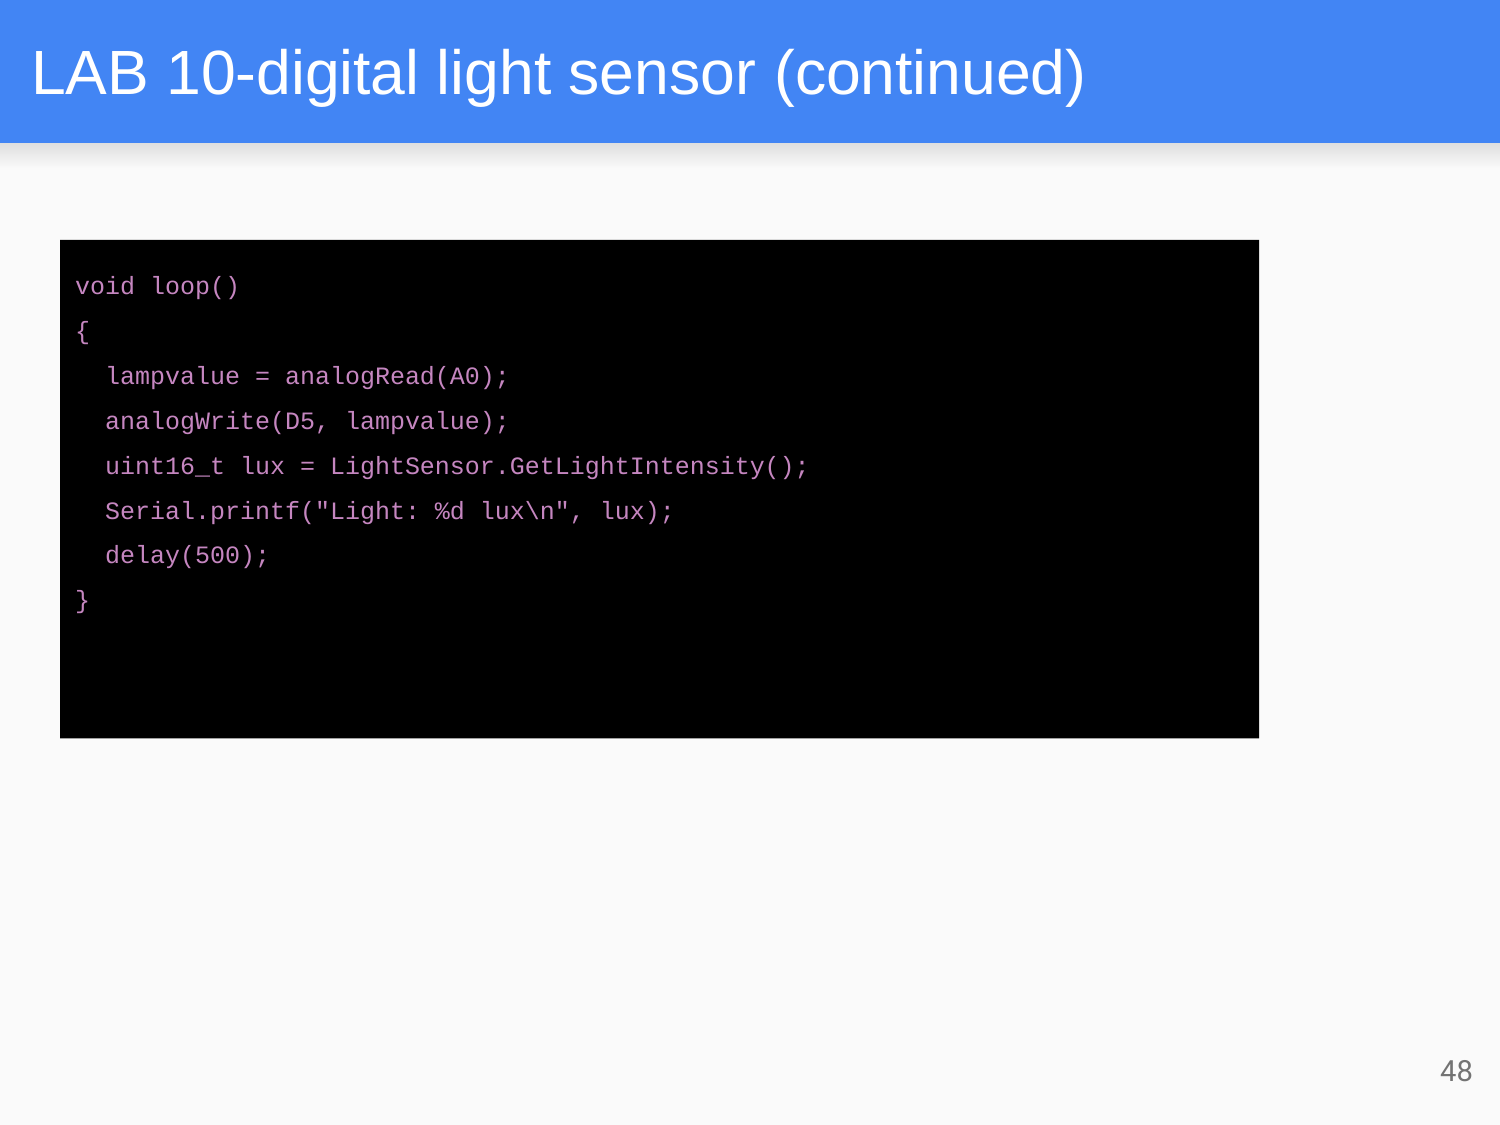

# LAB 10-digital light sensor (continued)
void loop()
{
  lampvalue = analogRead(A0);
  analogWrite(D5, lampvalue);
  uint16_t lux = LightSensor.GetLightIntensity();
  Serial.printf("Light: %d lux\n", lux);
  delay(500);
}
48